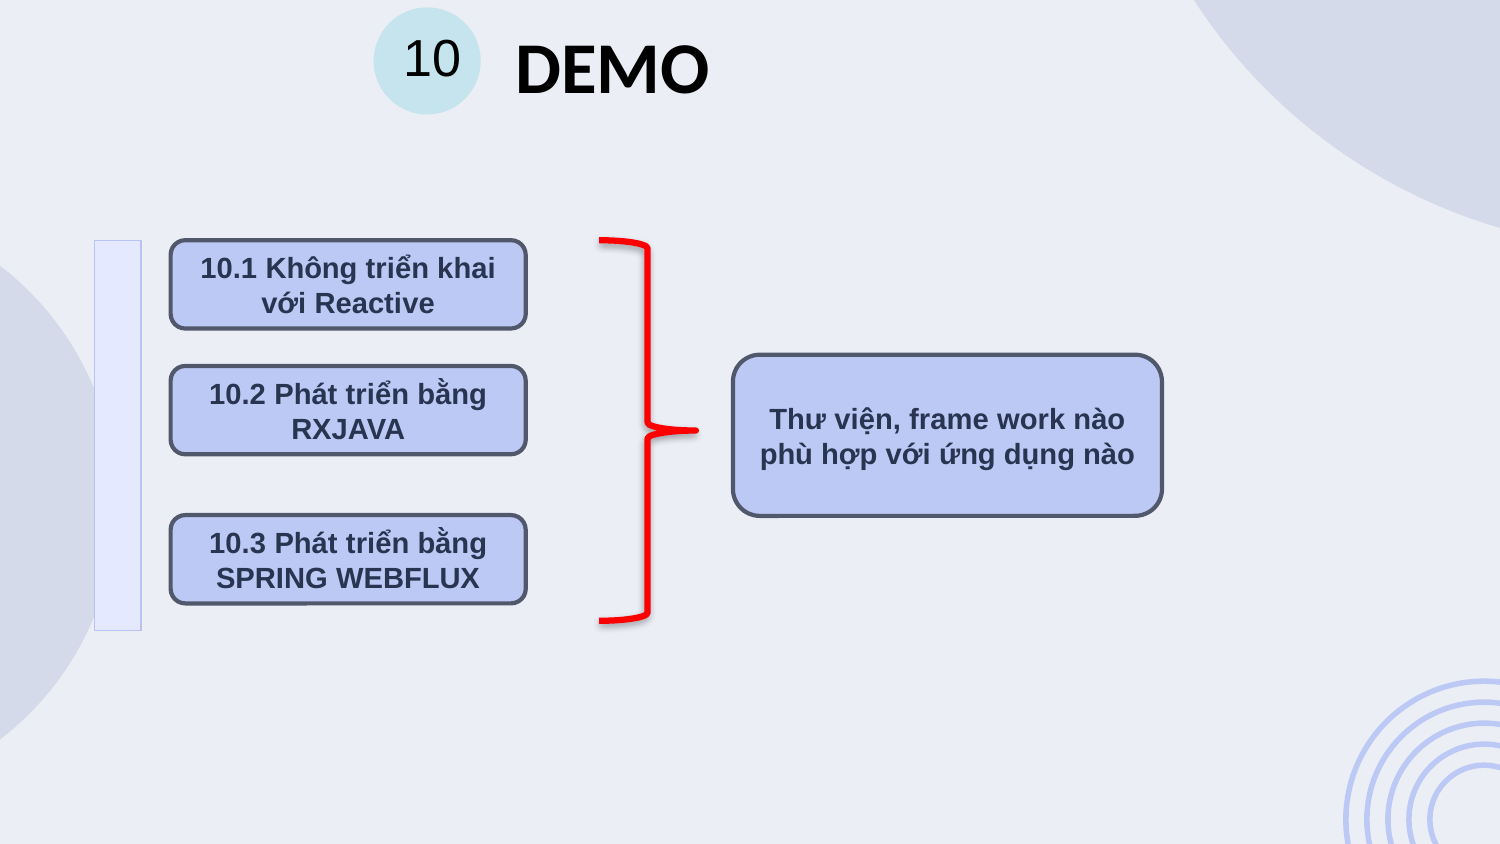

# DEMO

10
|  |
| --- |
10.1 Không triển khai với Reactive

Thư viện, frame work nào phù hợp với ứng dụng nào
10.2 Phát triển bằng RXJAVA
10.3 Phát triển bằng SPRING WEBFLUX